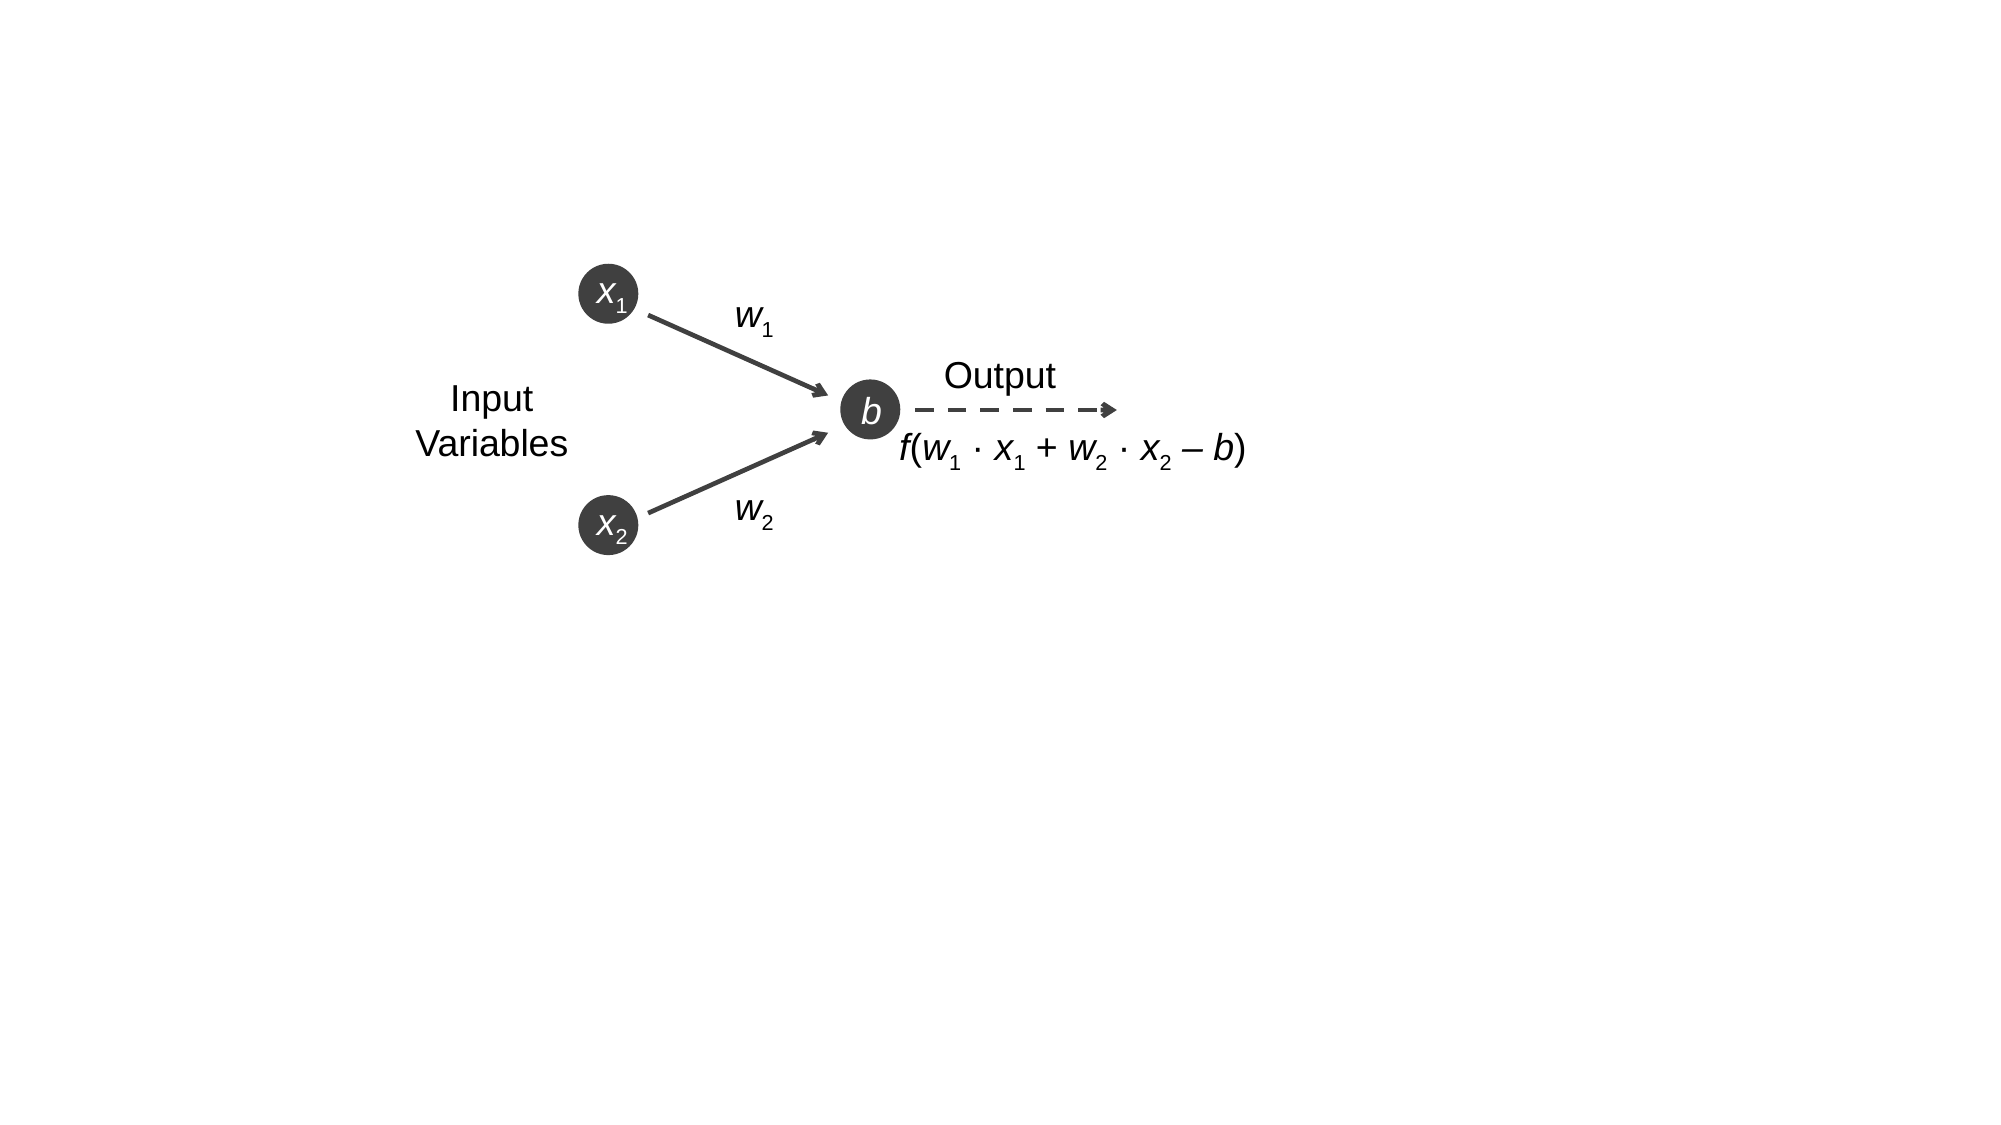

x1

w1
Output
Input
Variables
b

f(w1 · x1 + w2 · x2 – b)
w2
x2